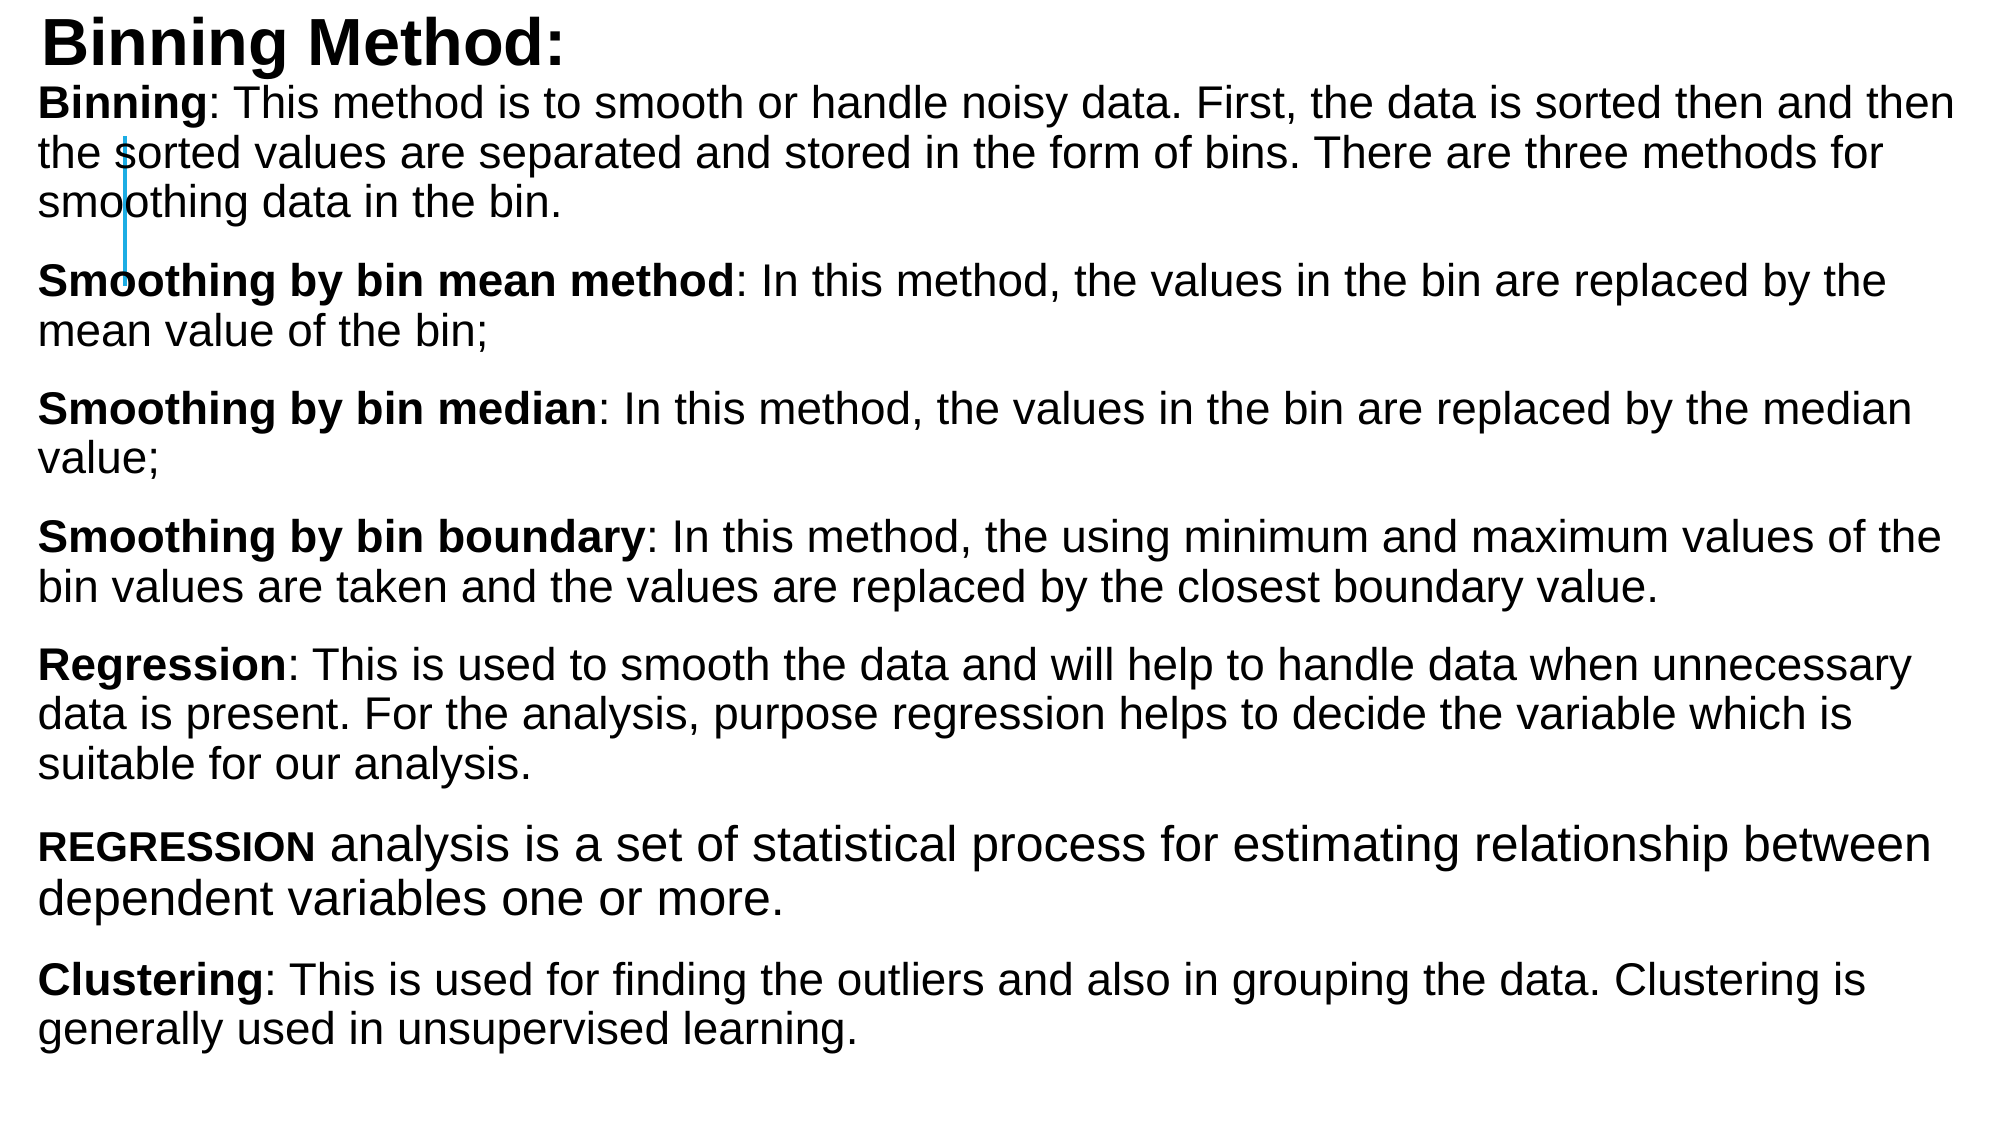

Binning Method: 
Binning: This method is to smooth or handle noisy data. First, the data is sorted then and then the sorted values are separated and stored in the form of bins. There are three methods for smoothing data in the bin.
Smoothing by bin mean method: In this method, the values in the bin are replaced by the mean value of the bin;
Smoothing by bin median: In this method, the values in the bin are replaced by the median value;
Smoothing by bin boundary: In this method, the using minimum and maximum values of the bin values are taken and the values are replaced by the closest boundary value.
Regression: This is used to smooth the data and will help to handle data when unnecessary data is present. For the analysis, purpose regression helps to decide the variable which is suitable for our analysis.
REGRESSION analysis is a set of statistical process for estimating relationship between dependent variables one or more.
Clustering: This is used for finding the outliers and also in grouping the data. Clustering is generally used in unsupervised learning.